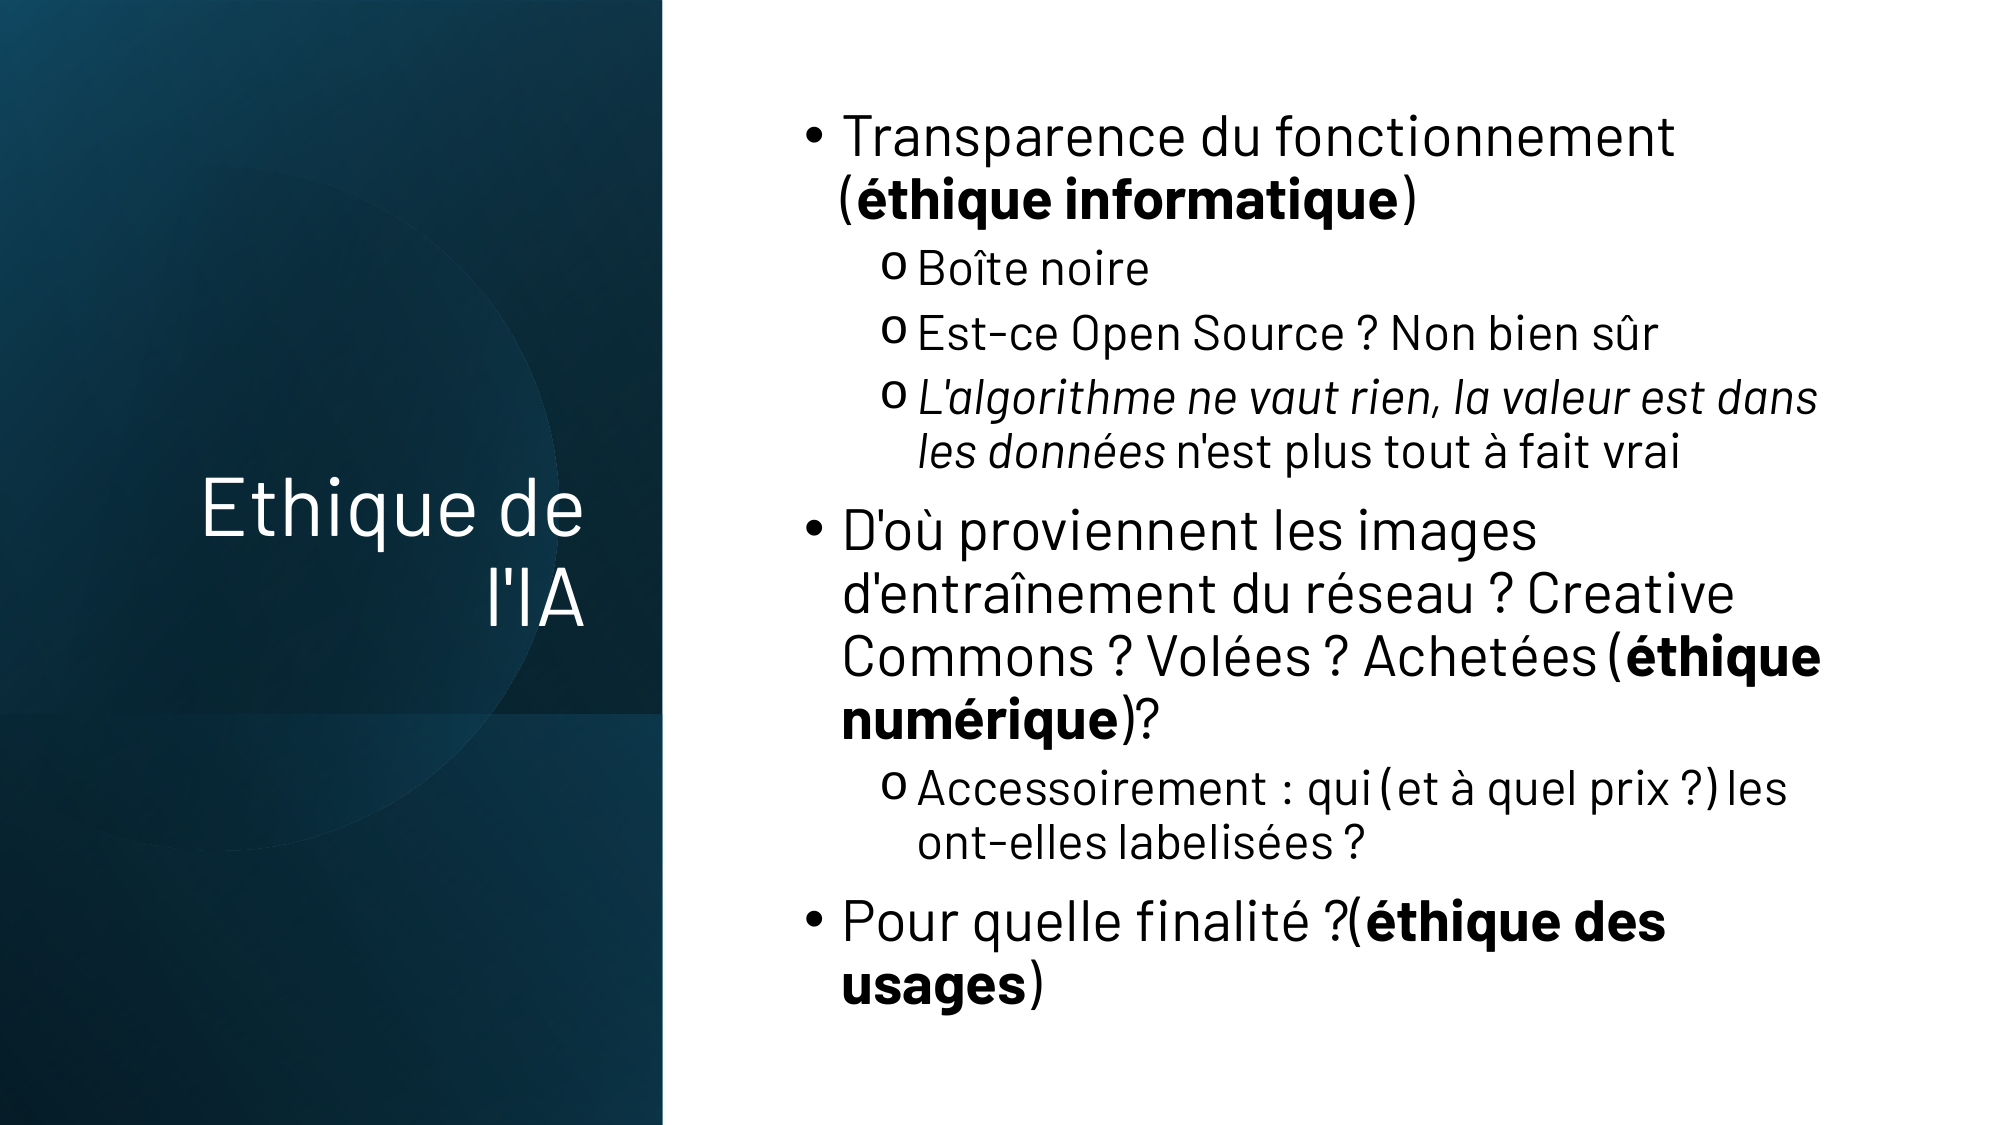

# Ethique de l'IA
Transparence du fonctionnement (éthique informatique)
Boîte noire
Est-ce Open Source ? Non bien sûr
L'algorithme ne vaut rien, la valeur est dans les données n'est plus tout à fait vrai
D'où proviennent les images d'entraînement du réseau ? Creative Commons ? Volées ? Achetées (éthique numérique)?
Accessoirement : qui (et à quel prix ?) les ont-elles labelisées ?
Pour quelle finalité ?(éthique des usages)